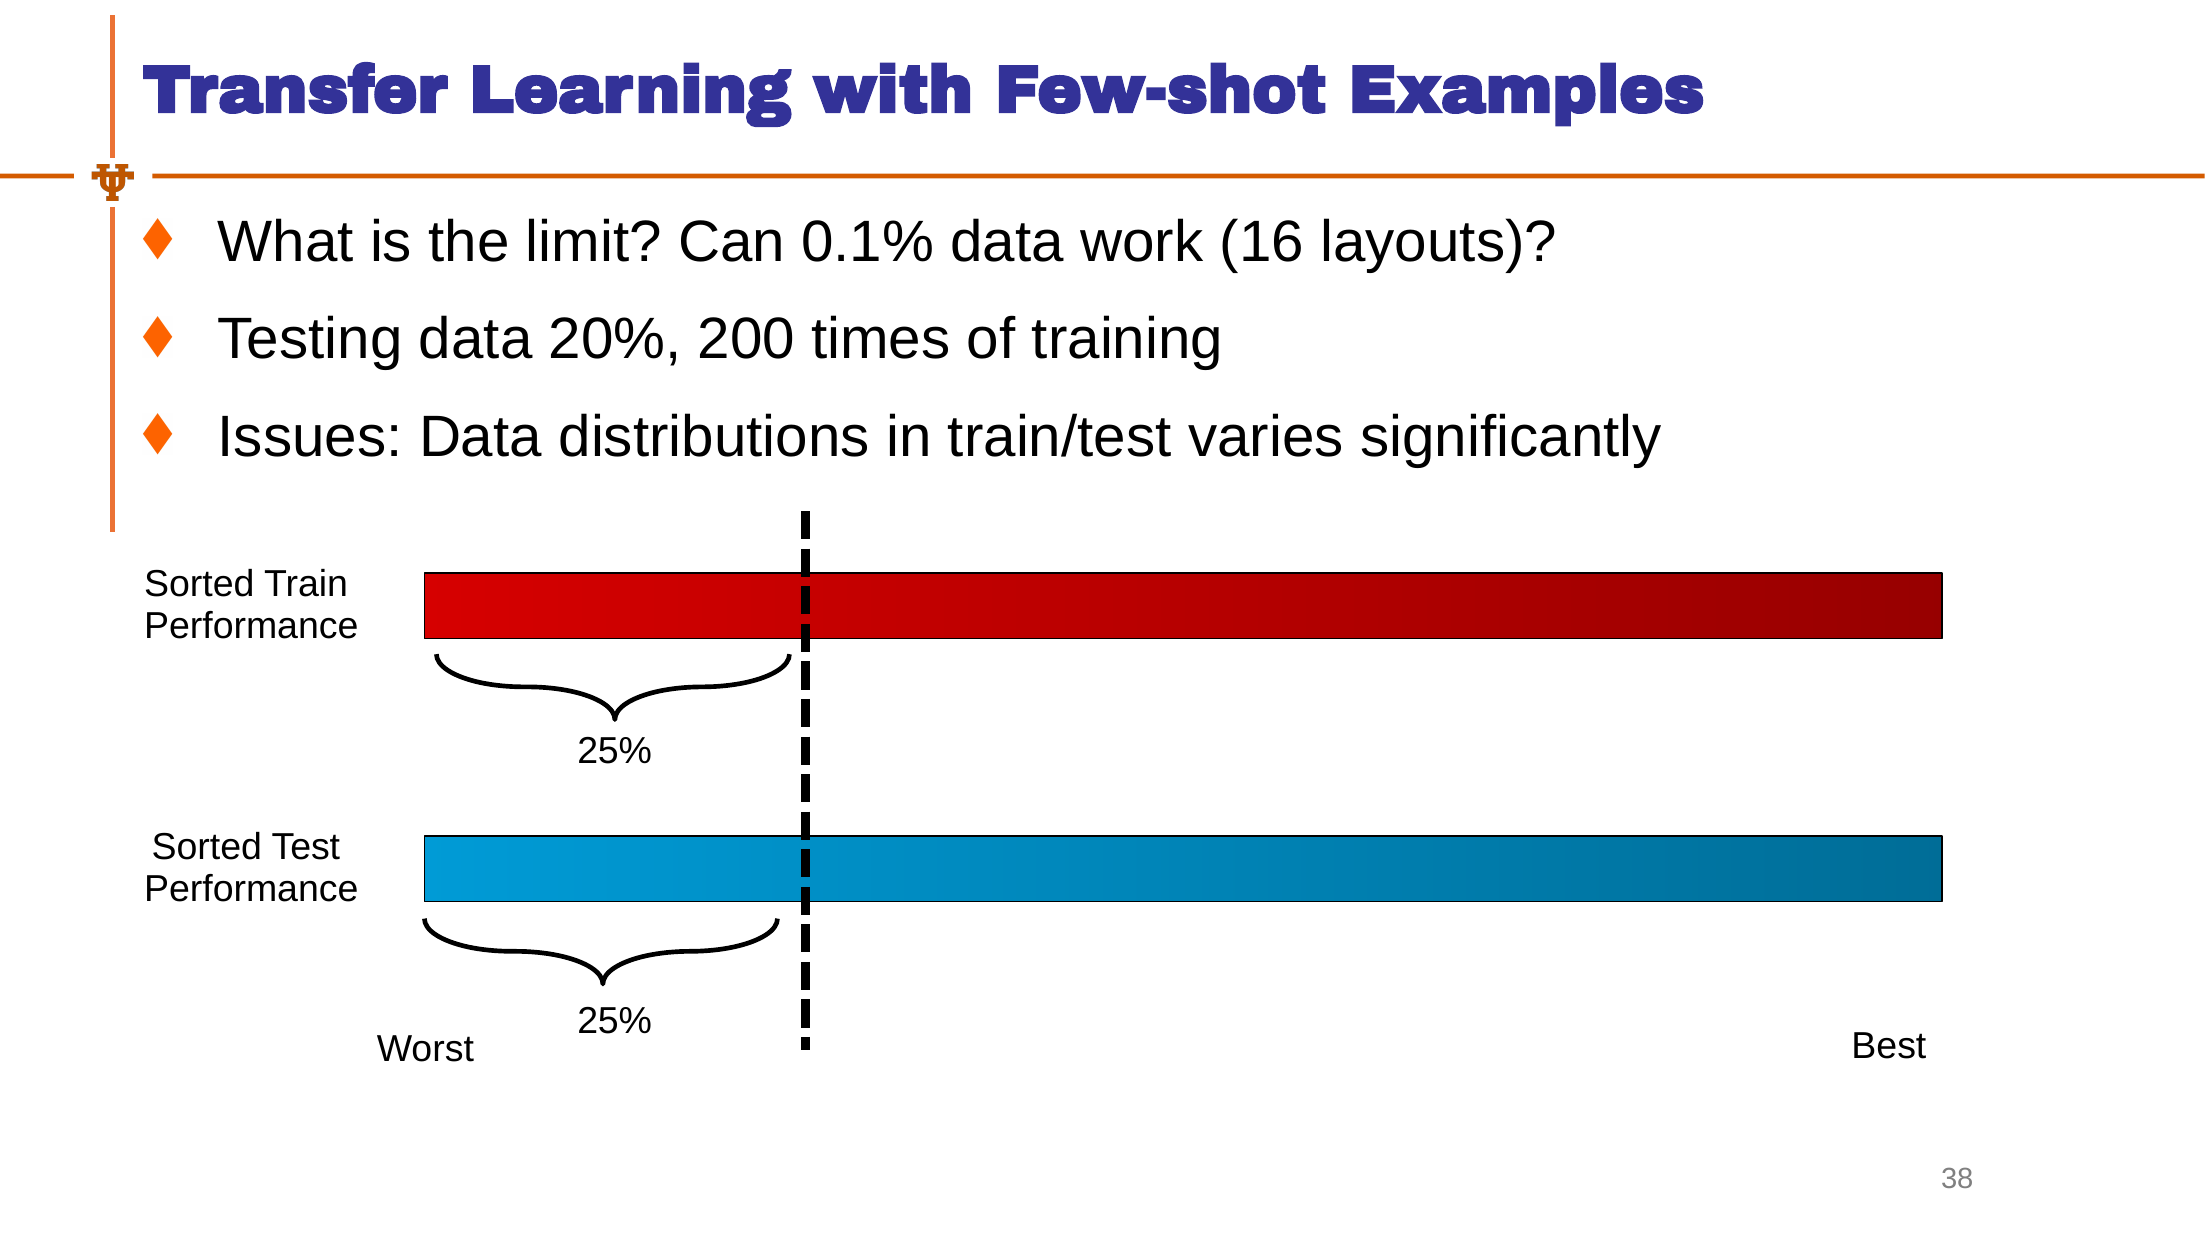

# Transfer Learning with Few-shot Examples
What is the limit? Can 0.1% data work (16 layouts)?
Testing data 20%, 200 times of training
Issues: Data distributions in train/test varies significantly

Sorted Train
Performance

25%

Sorted Test
Performance

25%
Best
Worst
38